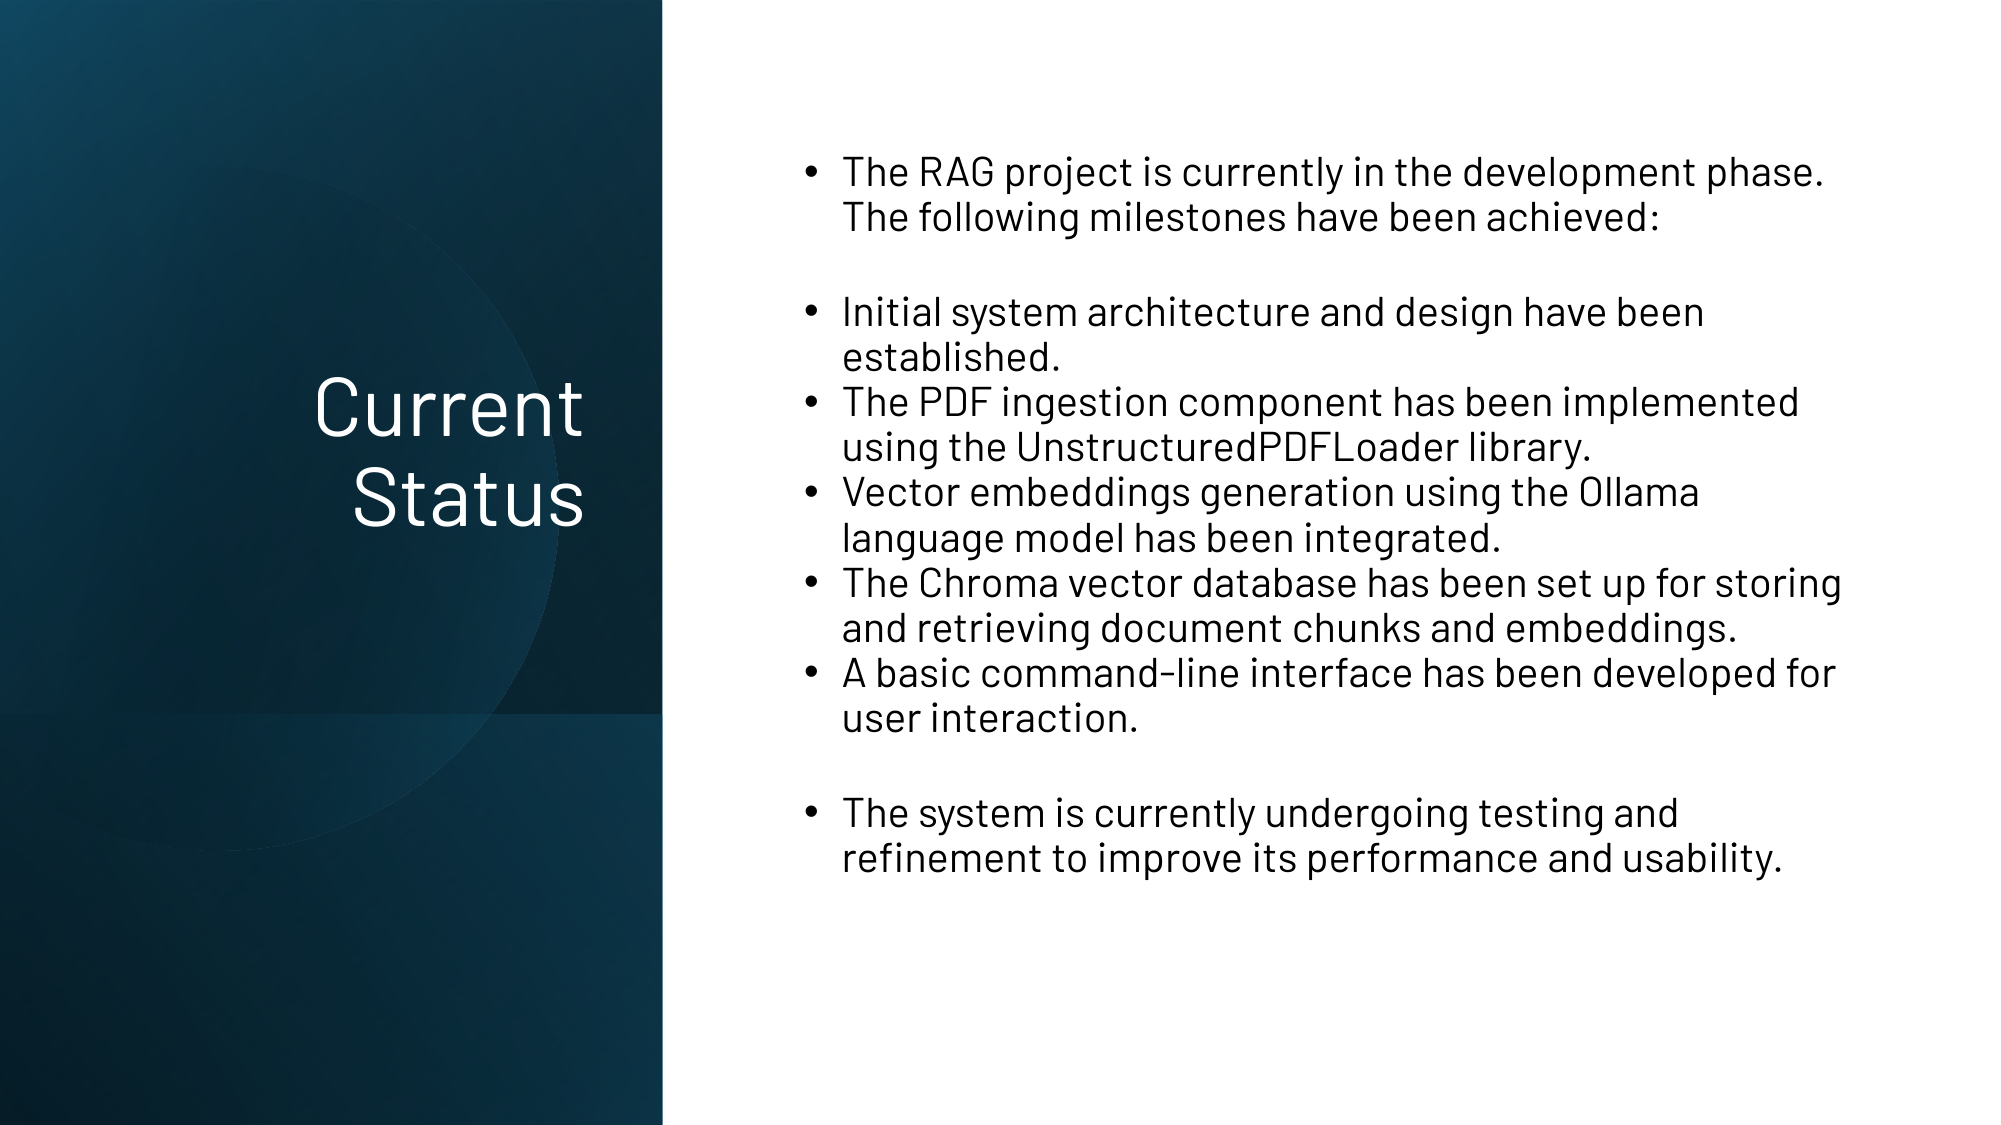

# Current Status
The RAG project is currently in the development phase. The following milestones have been achieved:
Initial system architecture and design have been established.
The PDF ingestion component has been implemented using the UnstructuredPDFLoader library.
Vector embeddings generation using the Ollama language model has been integrated.
The Chroma vector database has been set up for storing and retrieving document chunks and embeddings.
A basic command-line interface has been developed for user interaction.
The system is currently undergoing testing and refinement to improve its performance and usability.